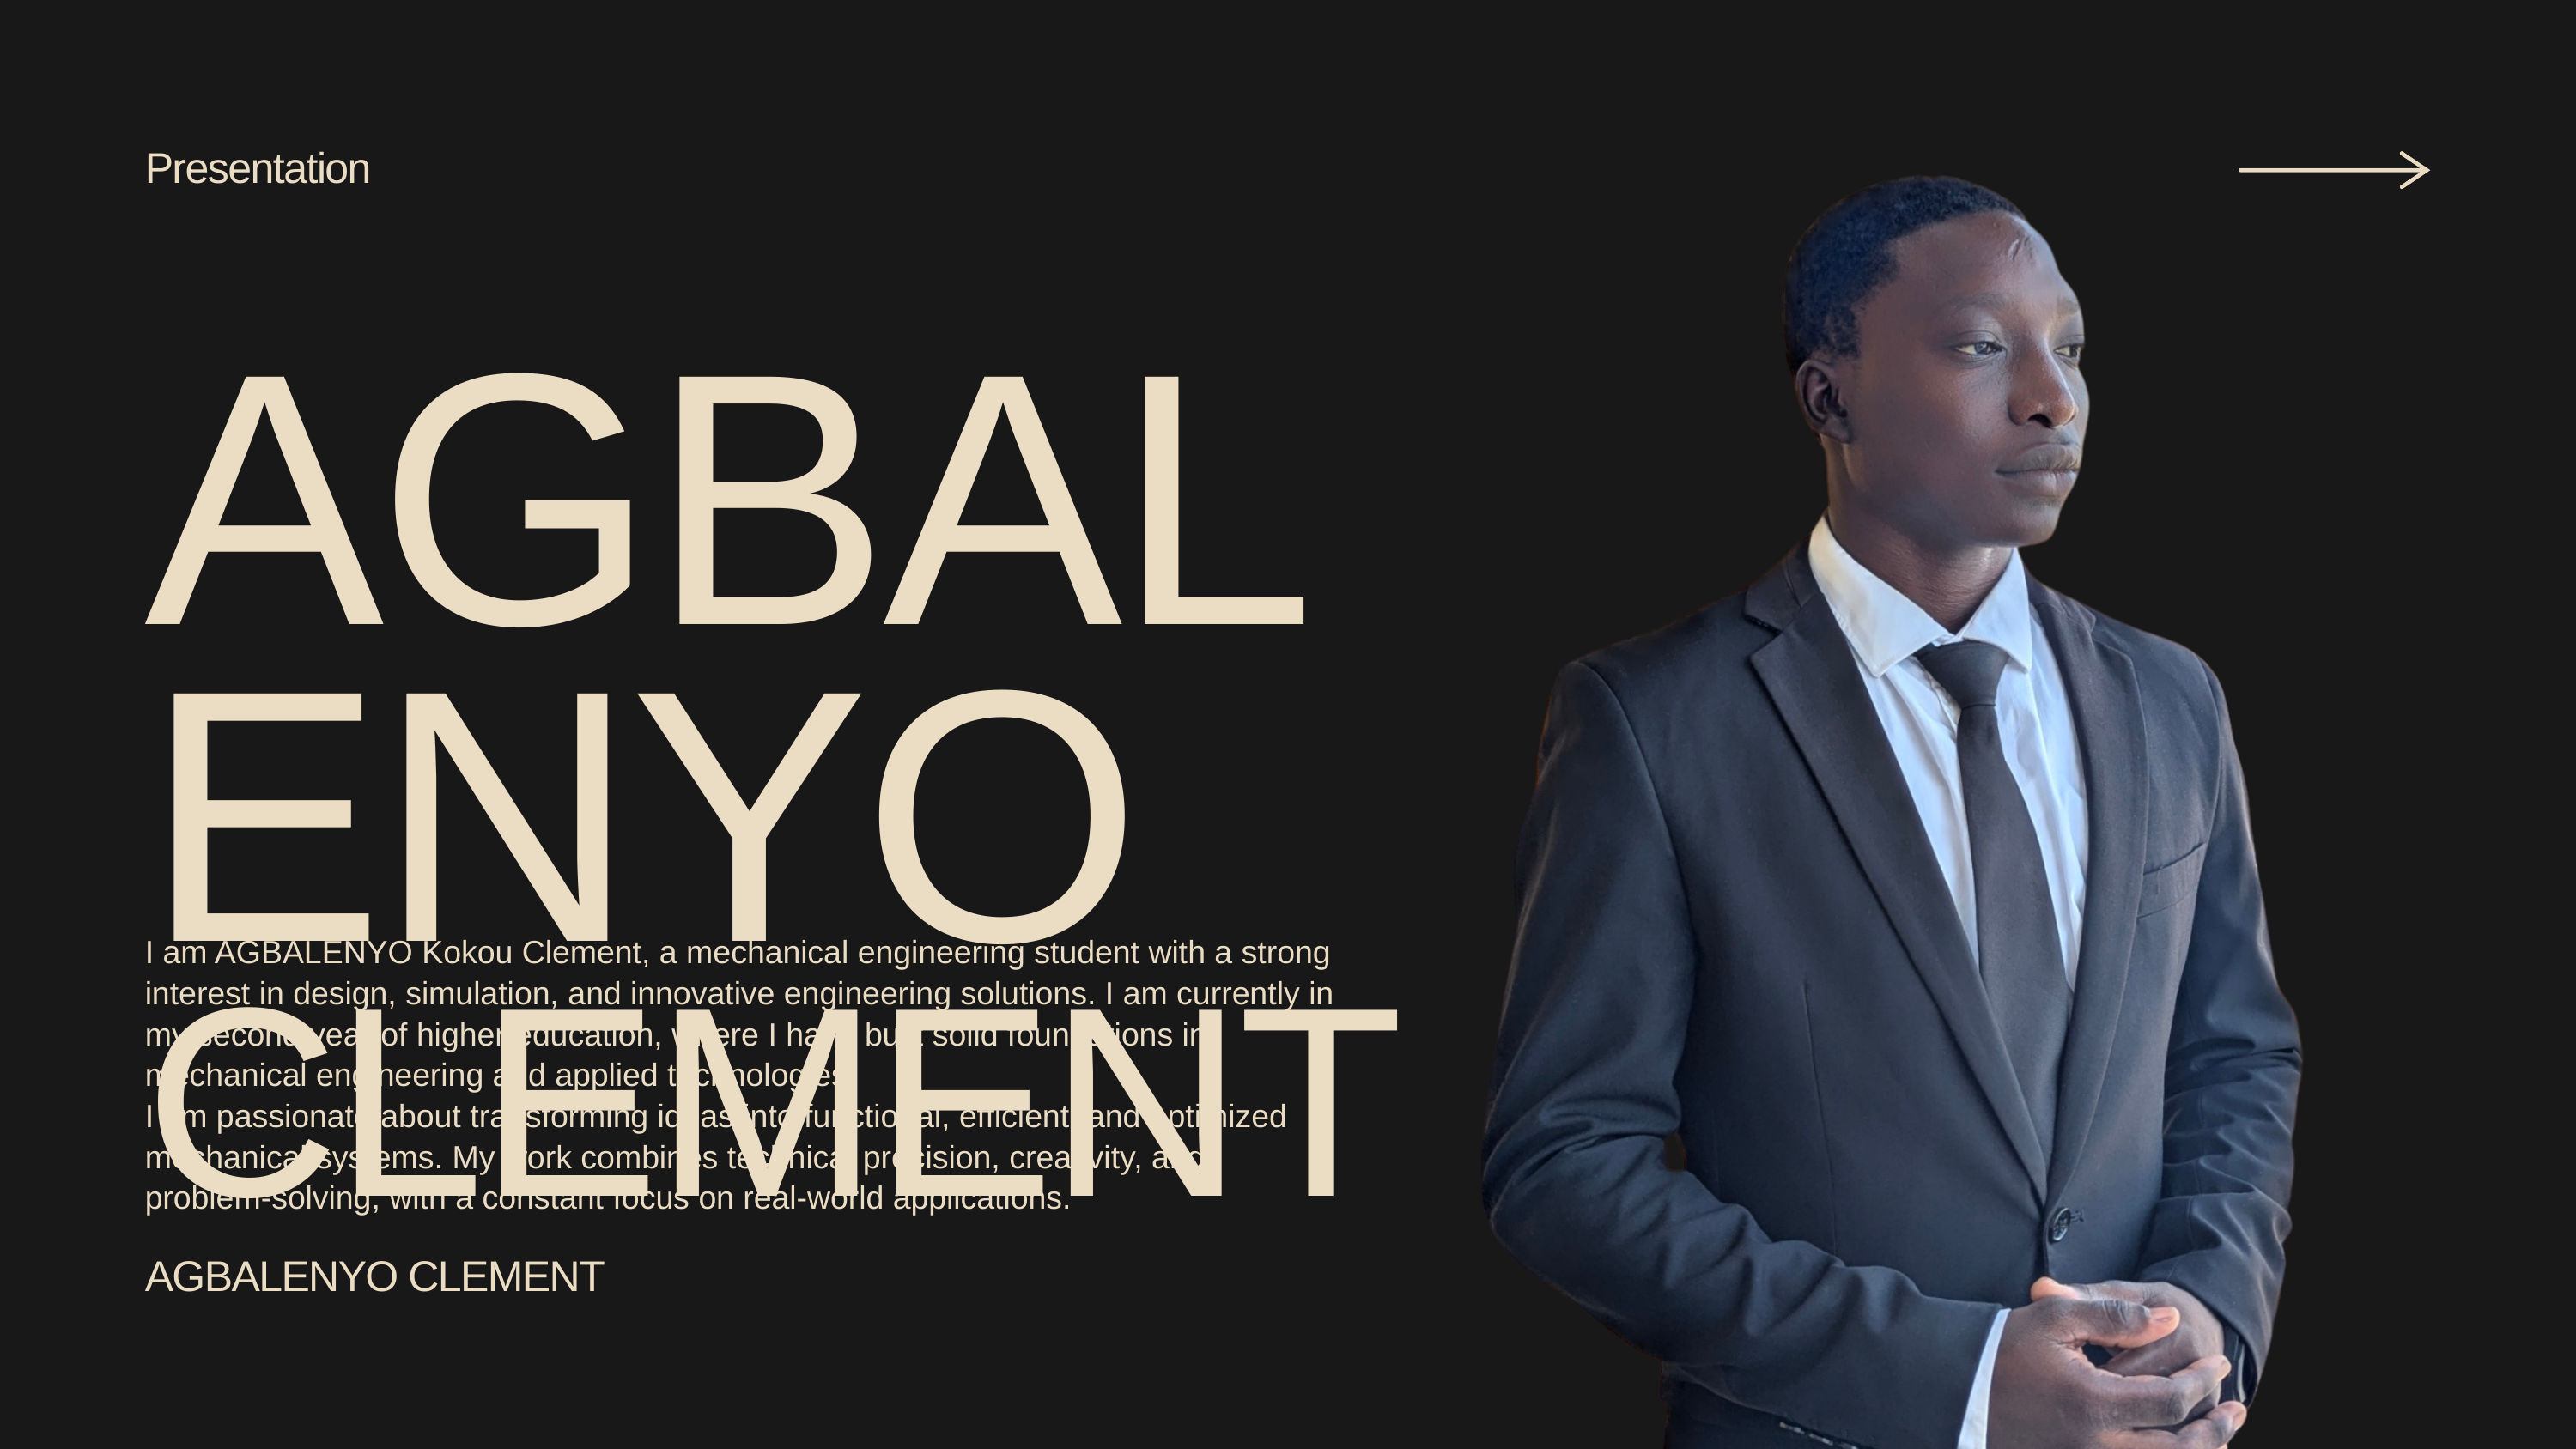

Presentation
AGBALENYO
CLEMENT
I am AGBALENYO Kokou Clement, a mechanical engineering student with a strong interest in design, simulation, and innovative engineering solutions. I am currently in my second year of higher education, where I have built solid foundations in mechanical engineering and applied technologies.
I am passionate about transforming ideas into functional, efficient, and optimized mechanical systems. My work combines technical precision, creativity, and problem-solving, with a constant focus on real-world applications.

AGBALENYO CLEMENT